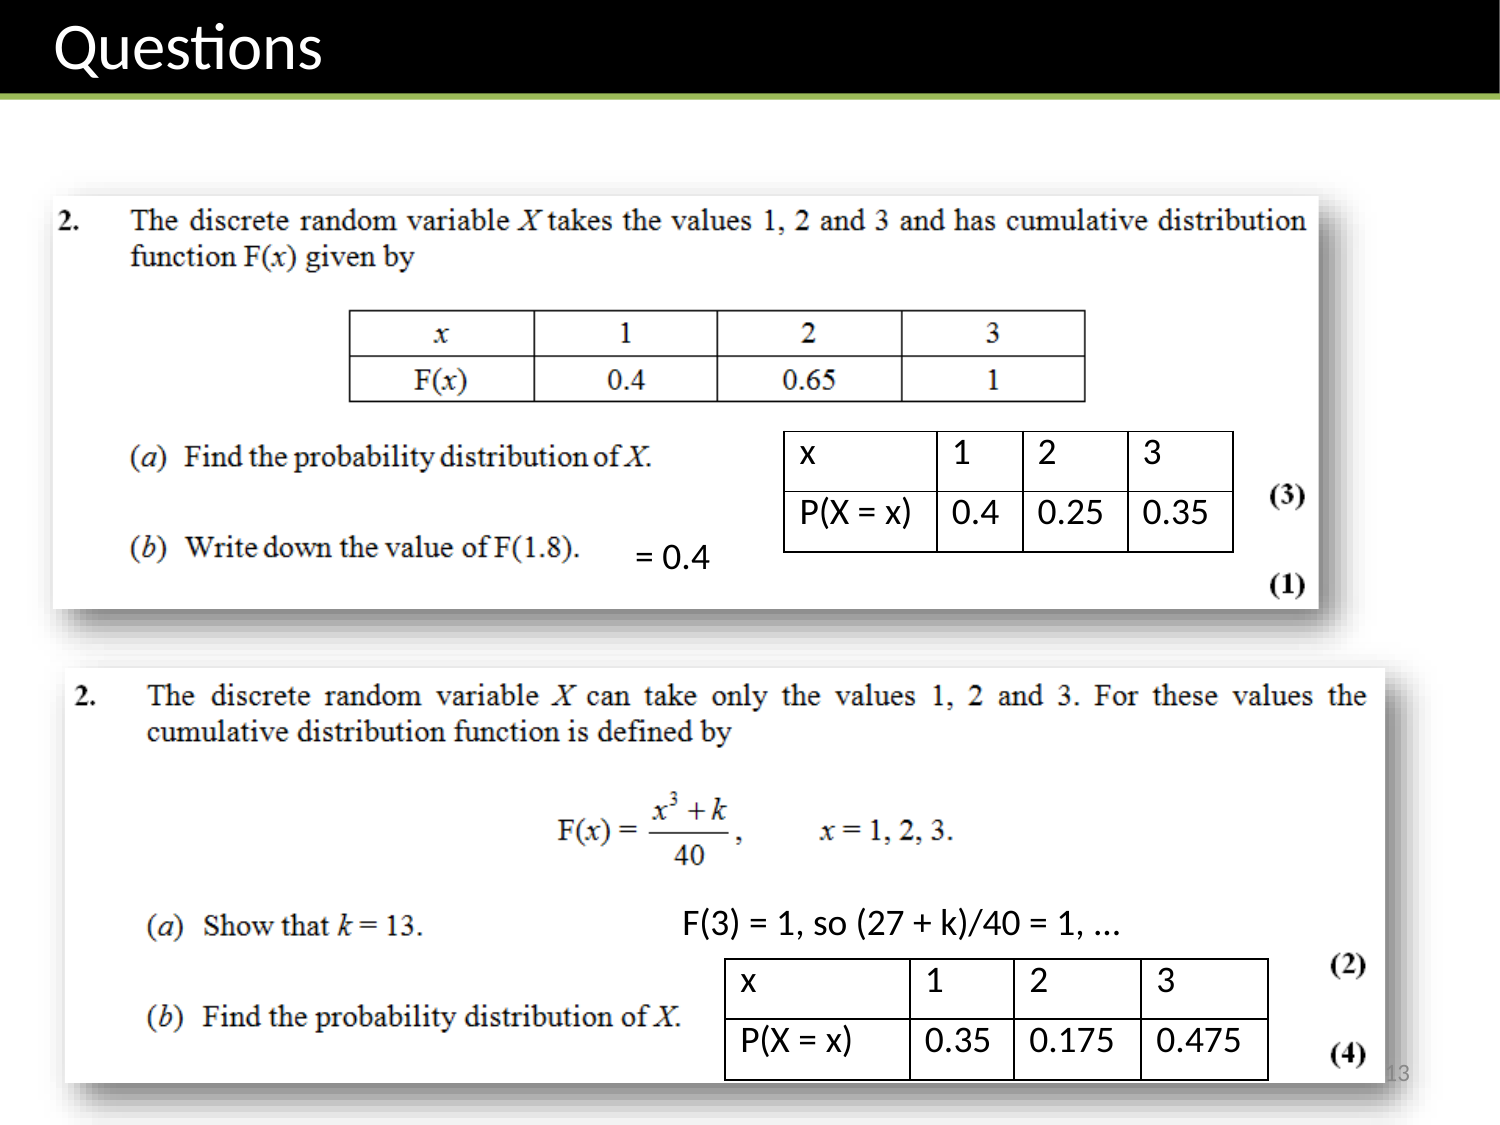

# Questions

| x | 1 | 2 | 3 |
| --- | --- | --- | --- |
| P(X = x) | 0.4 | 0.25 | 0.35 |
= 0.4

F(3) = 1, so (27 + k)/40 = 1, ...
| x | 1 | 2 | 3 |
| --- | --- | --- | --- |
| P(X = x) | 0.35 | 0.175 | 0.475 |
13